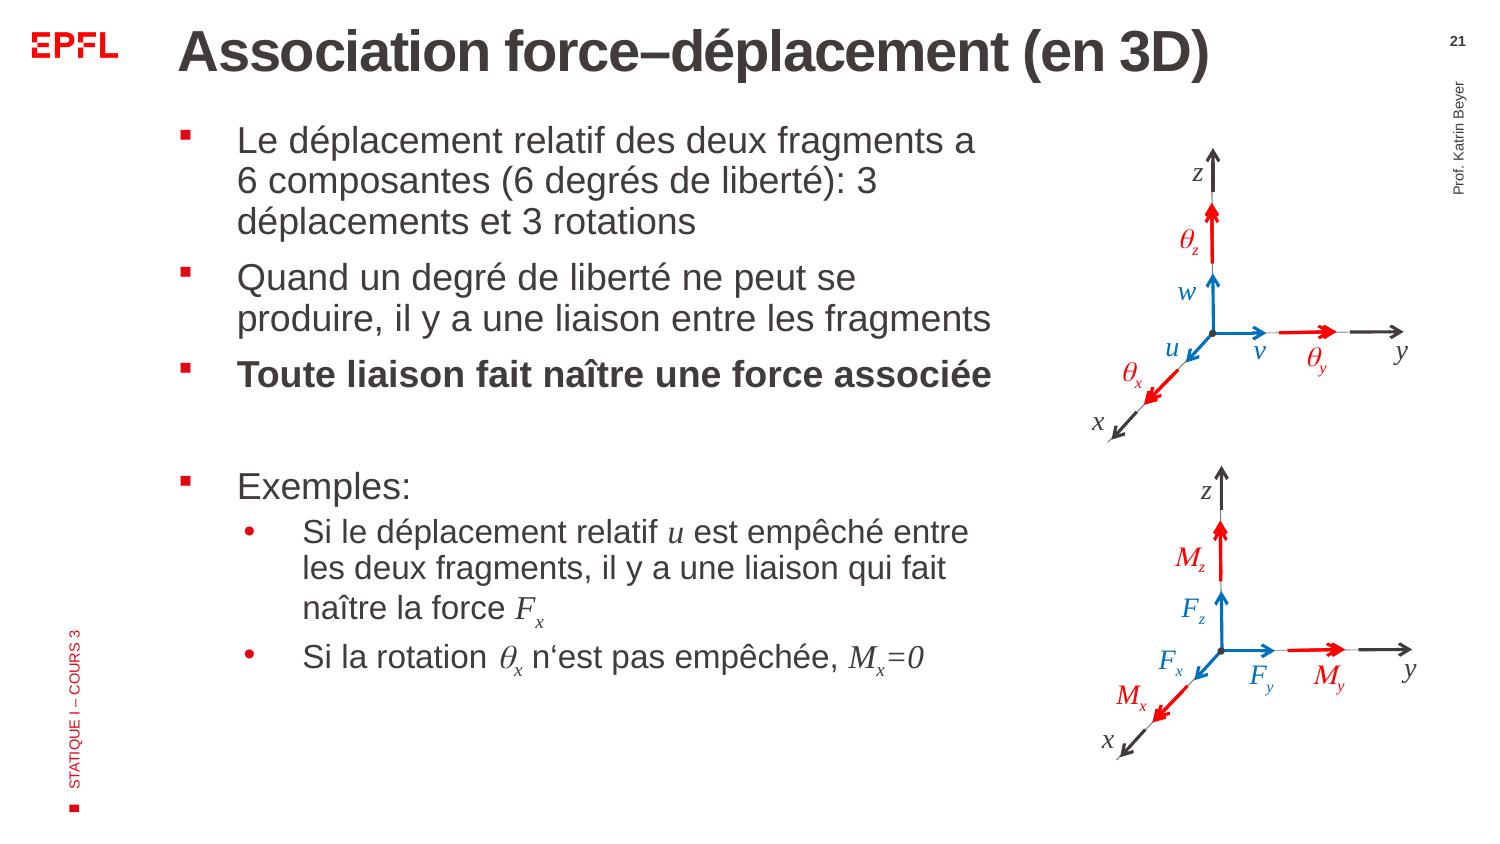

# Association force–déplacement (en 3D)
21
Le déplacement relatif des deux fragments a 6 composantes (6 degrés de liberté): 3 déplacements et 3 rotations
Quand un degré de liberté ne peut se produire, il y a une liaison entre les fragments
Toute liaison fait naître une force associée

Exemples:
Si le déplacement relatif u est empêché entre les deux fragments, il y a une liaison qui fait naître la force Fx
Si la rotation θx n‘est pas empêchée, Mx=0

z
θz
w
u
y
v

θy
θx
x
Prof. Katrin Beyer
STATIQUE I – COURS 3
z
Μz
Fz
Fx
y

Μy
Fy
Mx
x